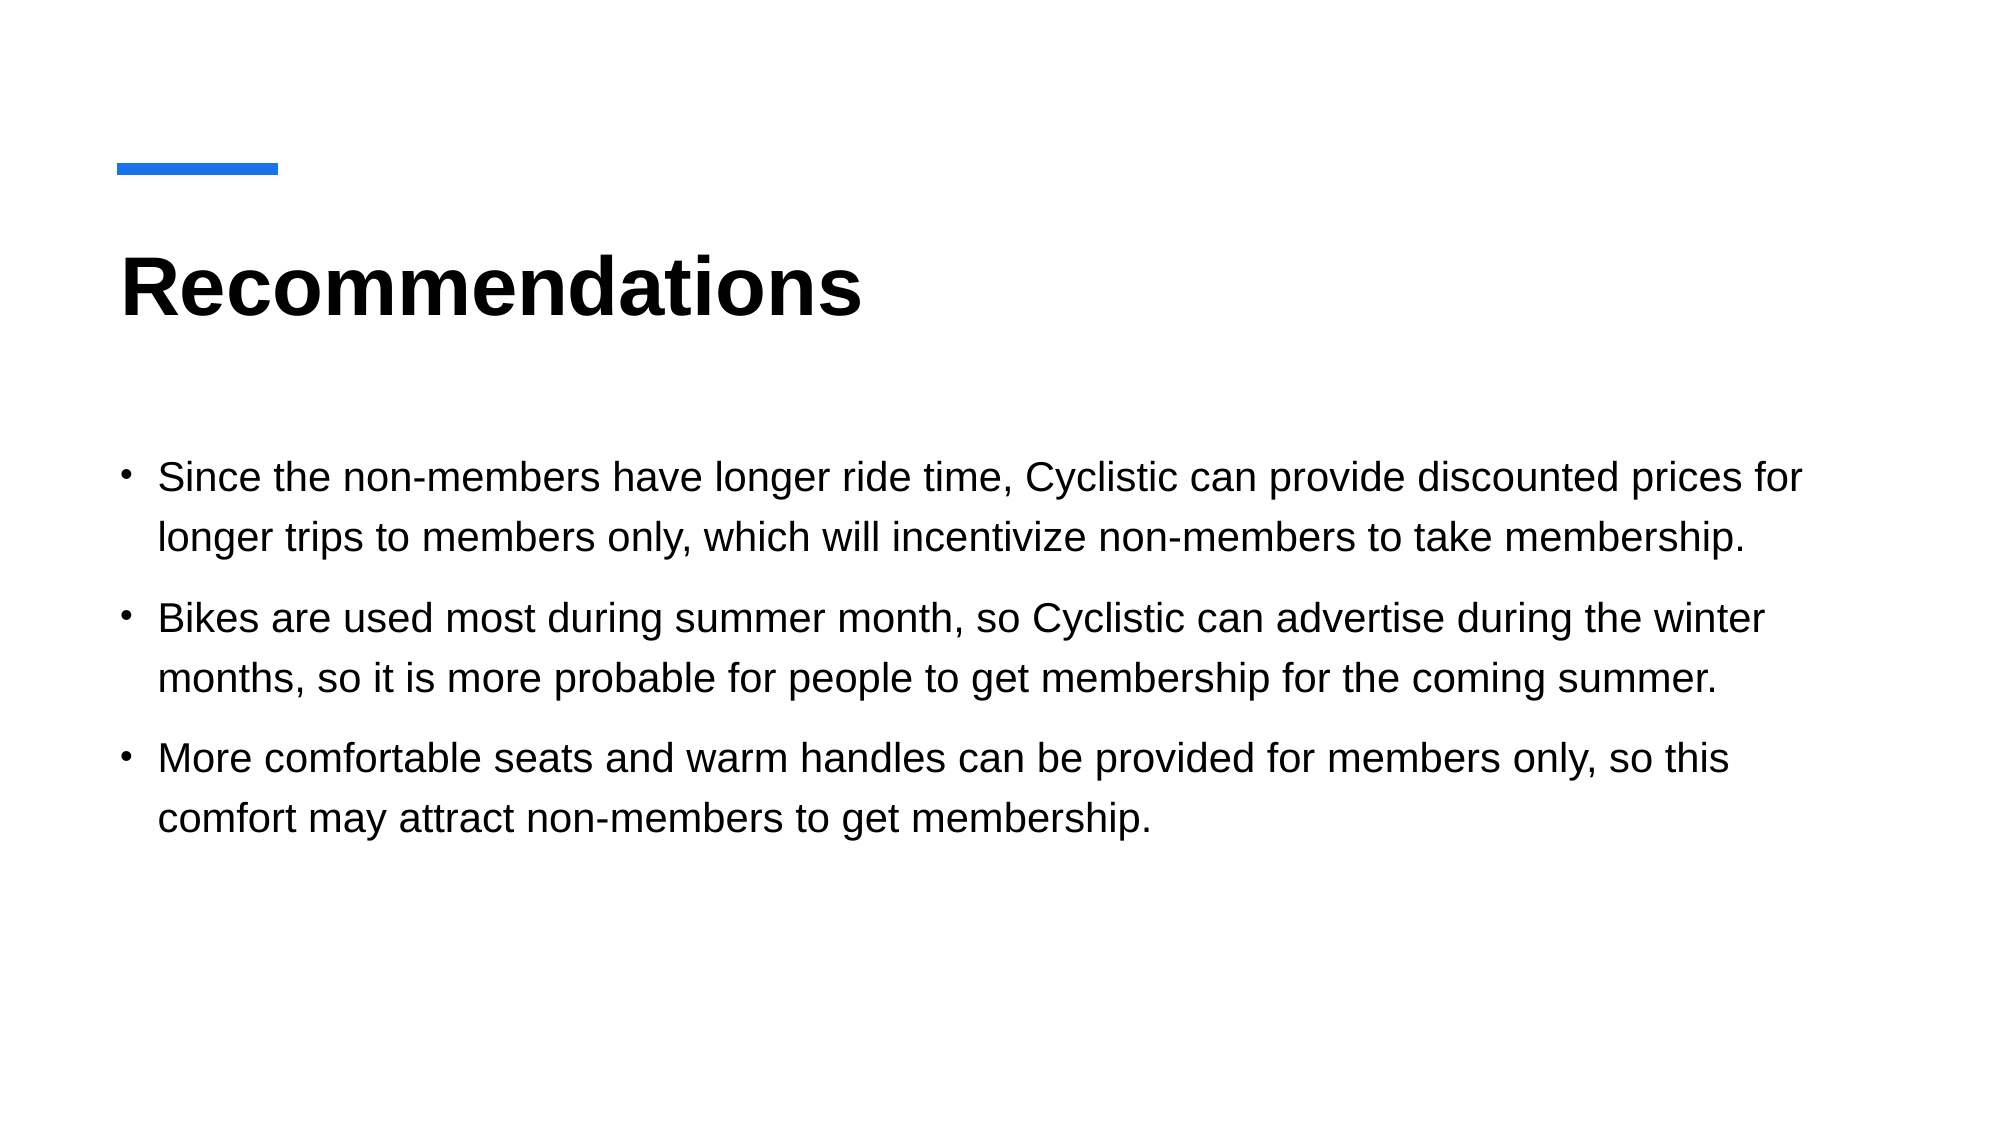

# Recommendations
Since the non-members have longer ride time, Cyclistic can provide discounted prices for longer trips to members only, which will incentivize non-members to take membership.
Bikes are used most during summer month, so Cyclistic can advertise during the winter months, so it is more probable for people to get membership for the coming summer.
More comfortable seats and warm handles can be provided for members only, so this comfort may attract non-members to get membership.